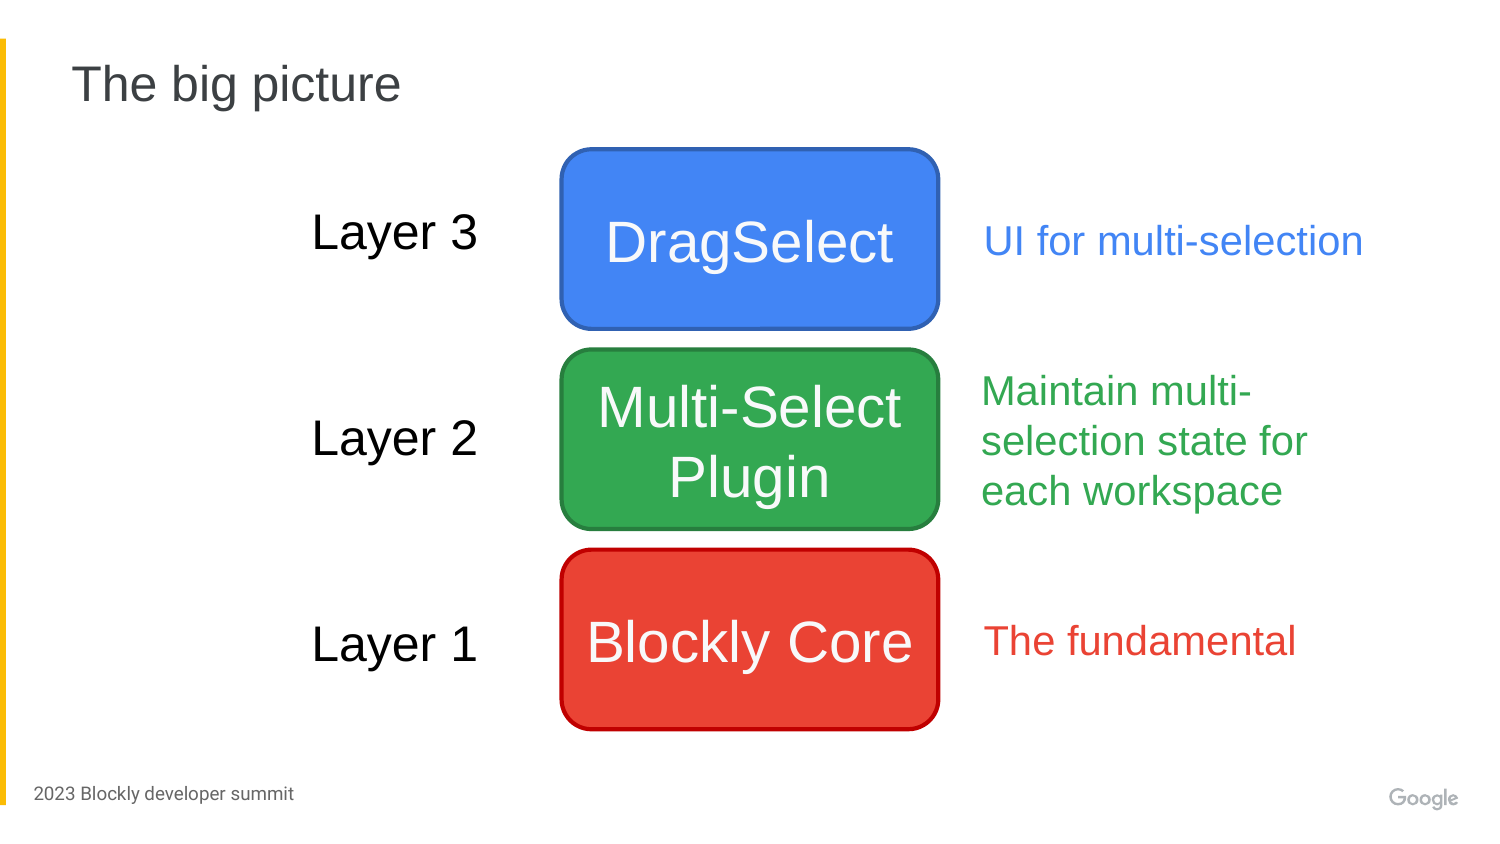

# The big picture
DragSelect
Layer 3
UI for multi-selection
Multi-Select Plugin
Maintain multi-selection state for each workspace
Layer 2
Blockly Core
Layer 1
The fundamental